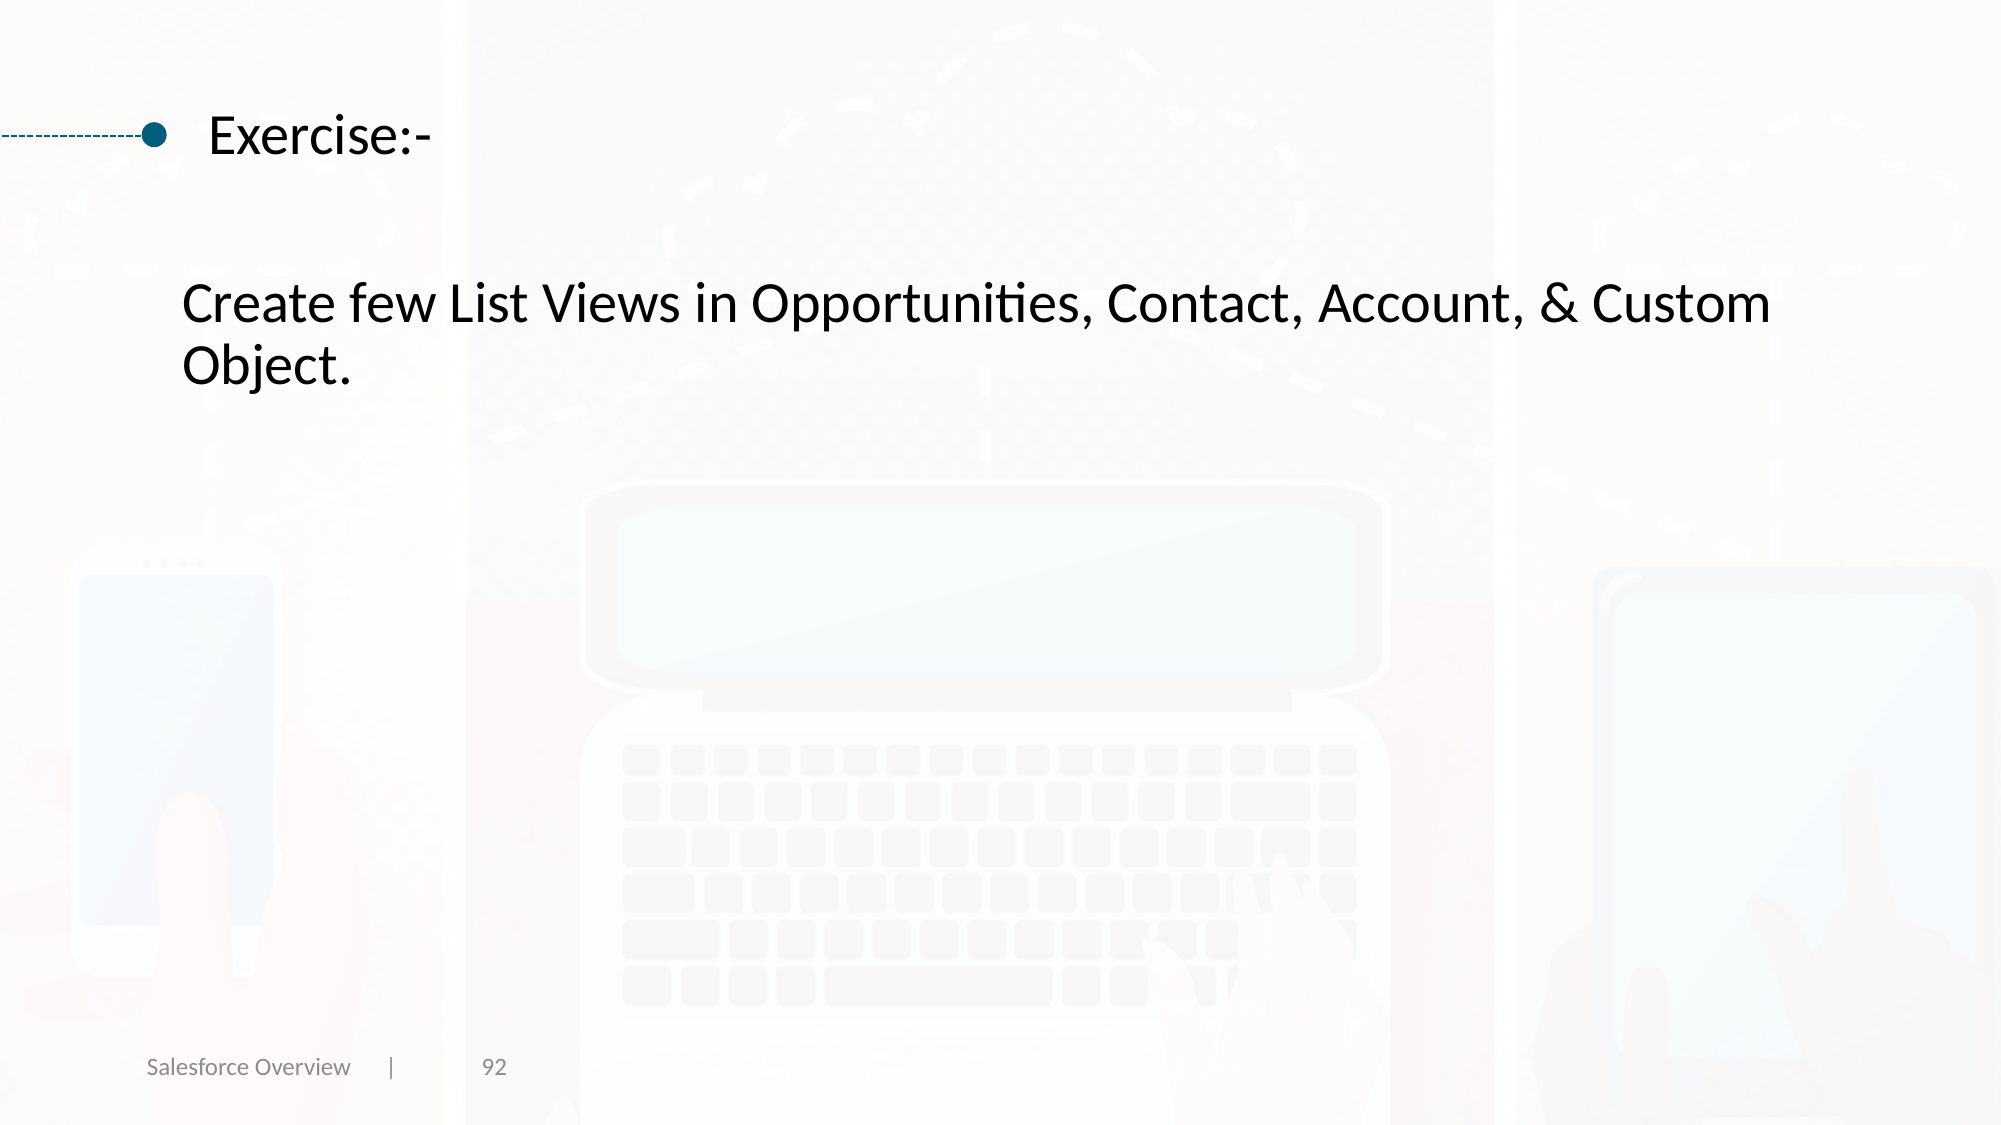

Exercise:-

Create few List Views in Opportunities, Contact, Account, & Custom Object.
Salesforce Overview      |
92